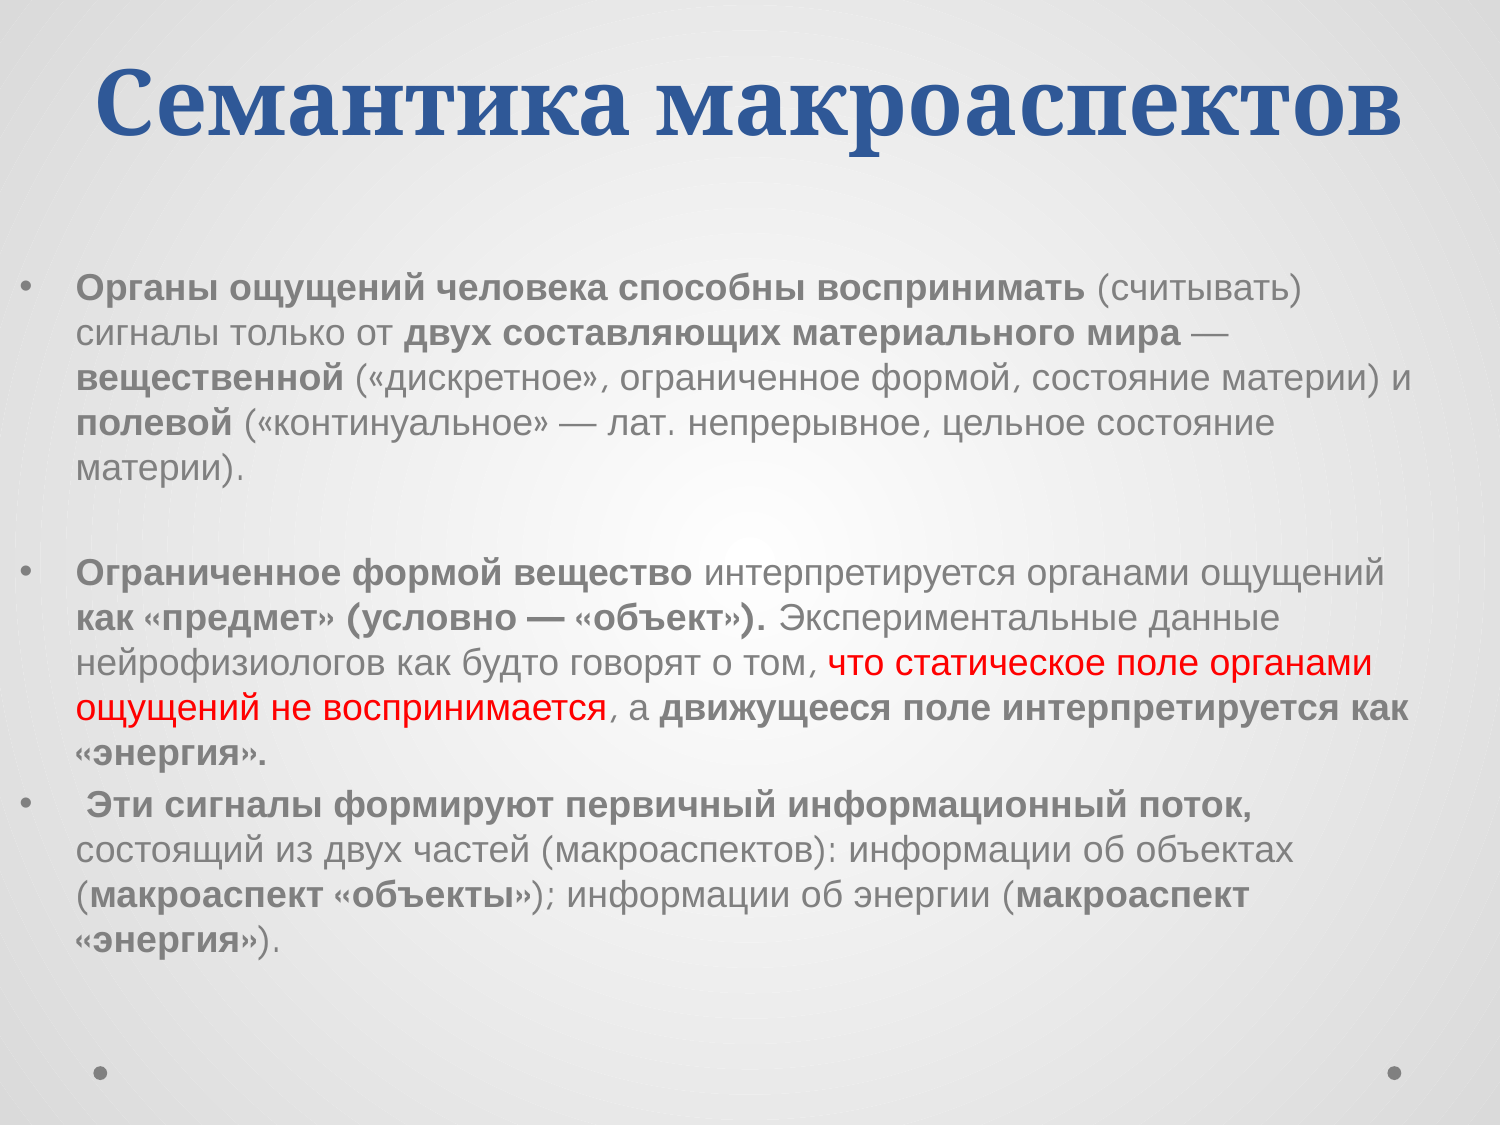

# Семантика макроаспектов
Органы ощущений человека способны воспринимать (считывать) сигналы только от двух составляющих материального мира — вещественной («дискретное», ограниченное формой, состояние материи) и полевой («континуальное» — лат. непрерывное, цельное состояние материи).

Ограниченное формой вещество интерпретируется органами ощущений как «предмет» (условно — «объект»). Экспериментальные данные нейрофизиологов как будто говорят о том, что статическое поле органами ощущений не воспринимается, а движущееся поле интерпретируется как «энергия».
 Эти сигналы формируют первичный информационный поток, состоящий из двух частей (макроаспектов): информации об объектах (макроаспект «объекты»); информации об энергии (макроаспект «энергия»).